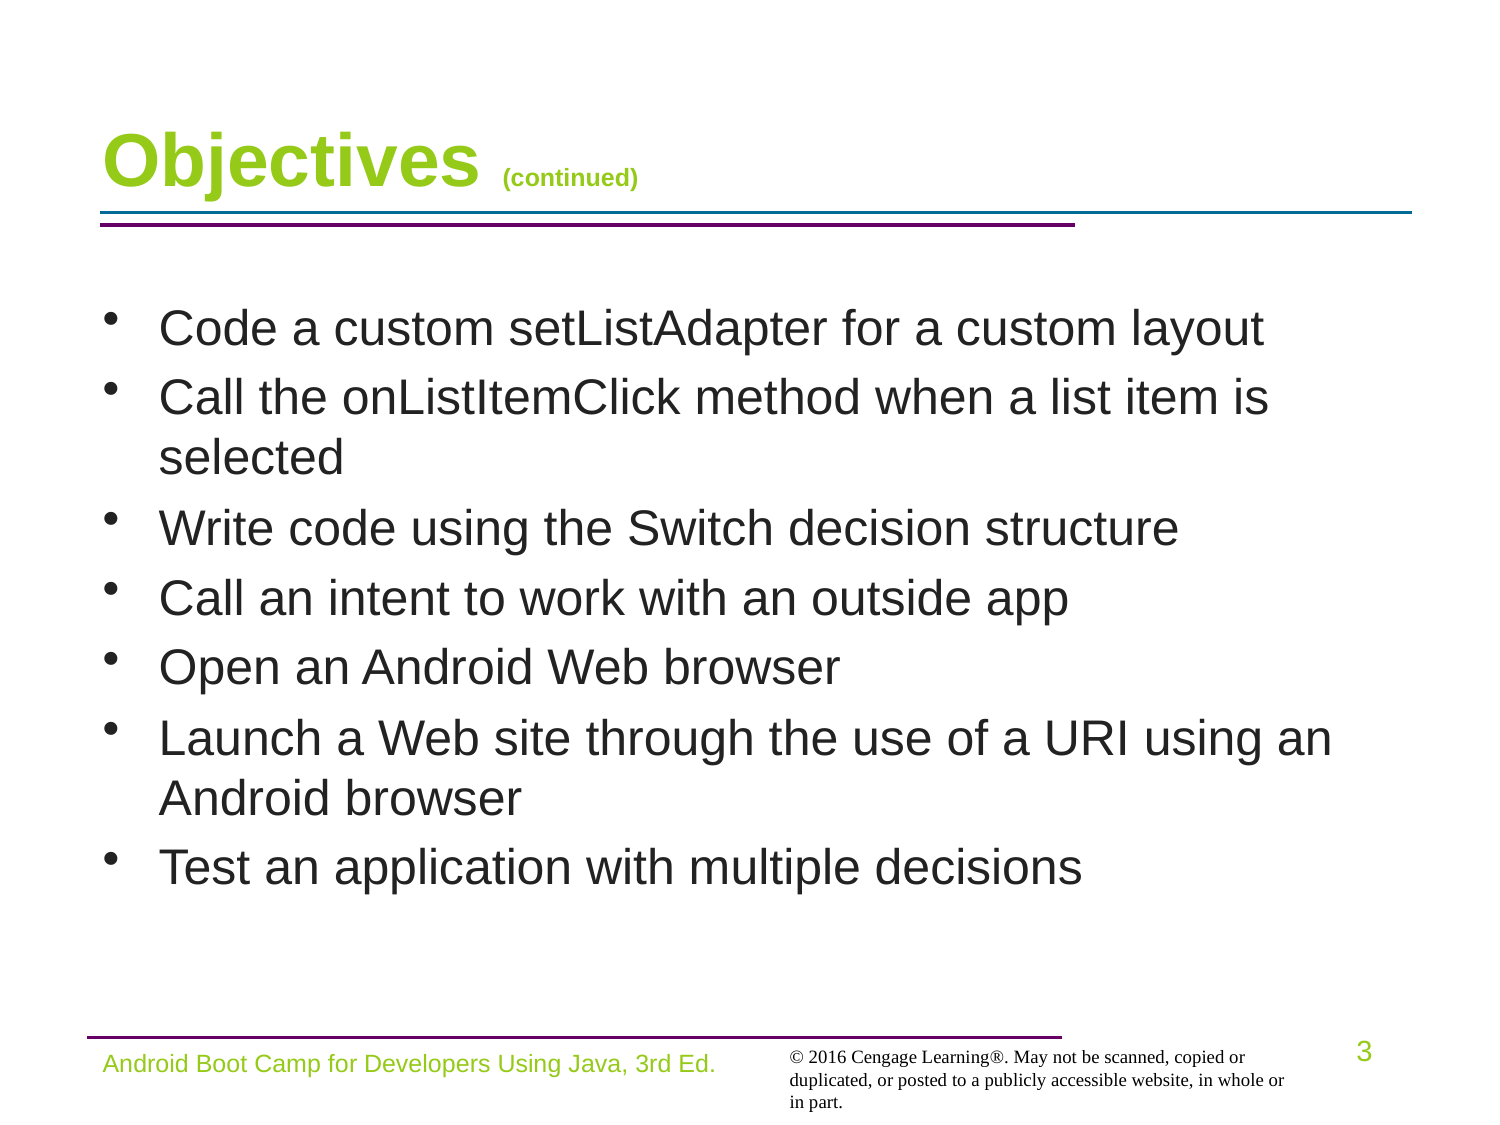

# Objectives (continued)
Code a custom setListAdapter for a custom layout
Call the onListItemClick method when a list item is selected
Write code using the Switch decision structure
Call an intent to work with an outside app
Open an Android Web browser
Launch a Web site through the use of a URI using an Android browser
Test an application with multiple decisions
Android Boot Camp for Developers Using Java, 3rd Ed.
3